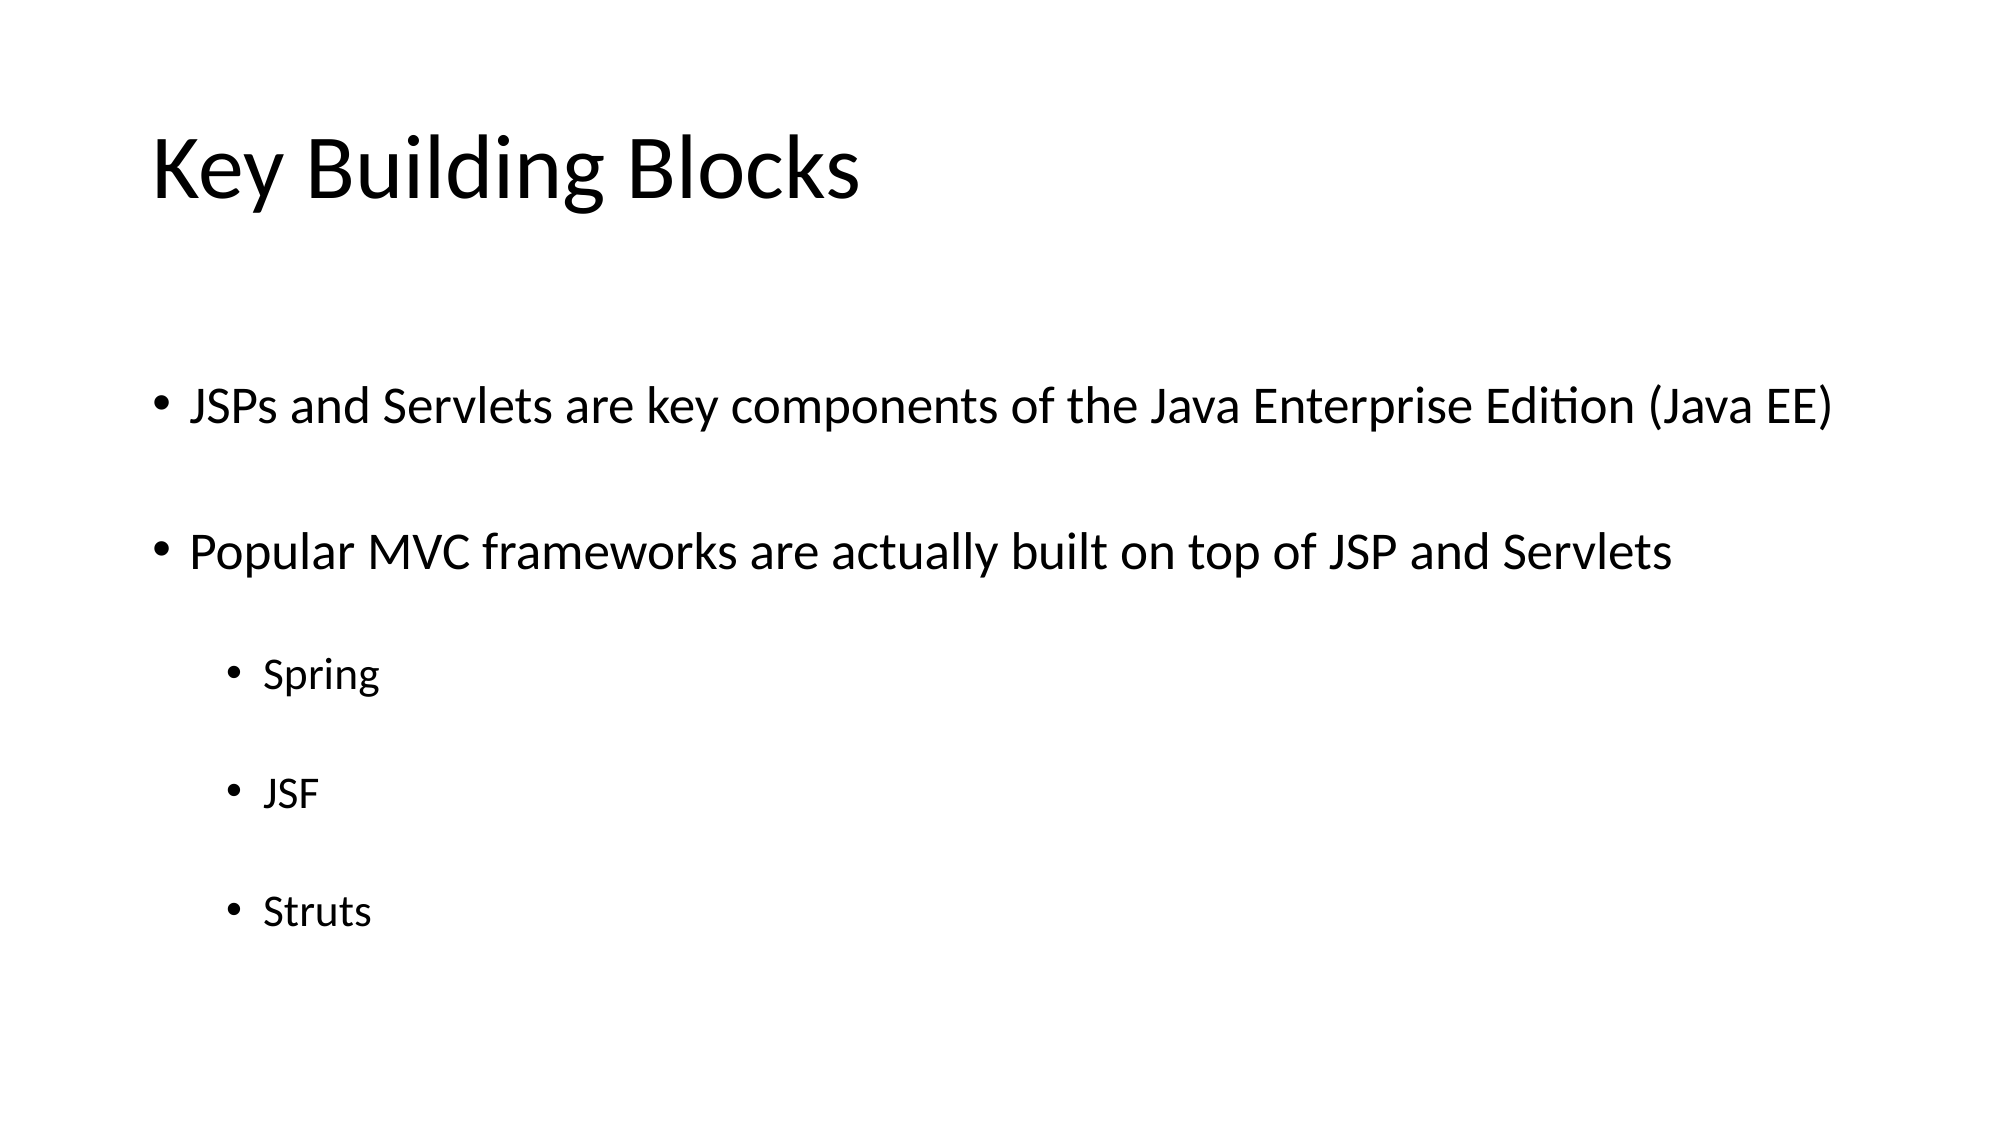

# Key Building Blocks
JSPs and Servlets are key components of the Java Enterprise Edition (Java EE)
Popular MVC frameworks are actually built on top of JSP and Servlets
Spring
JSF
Struts